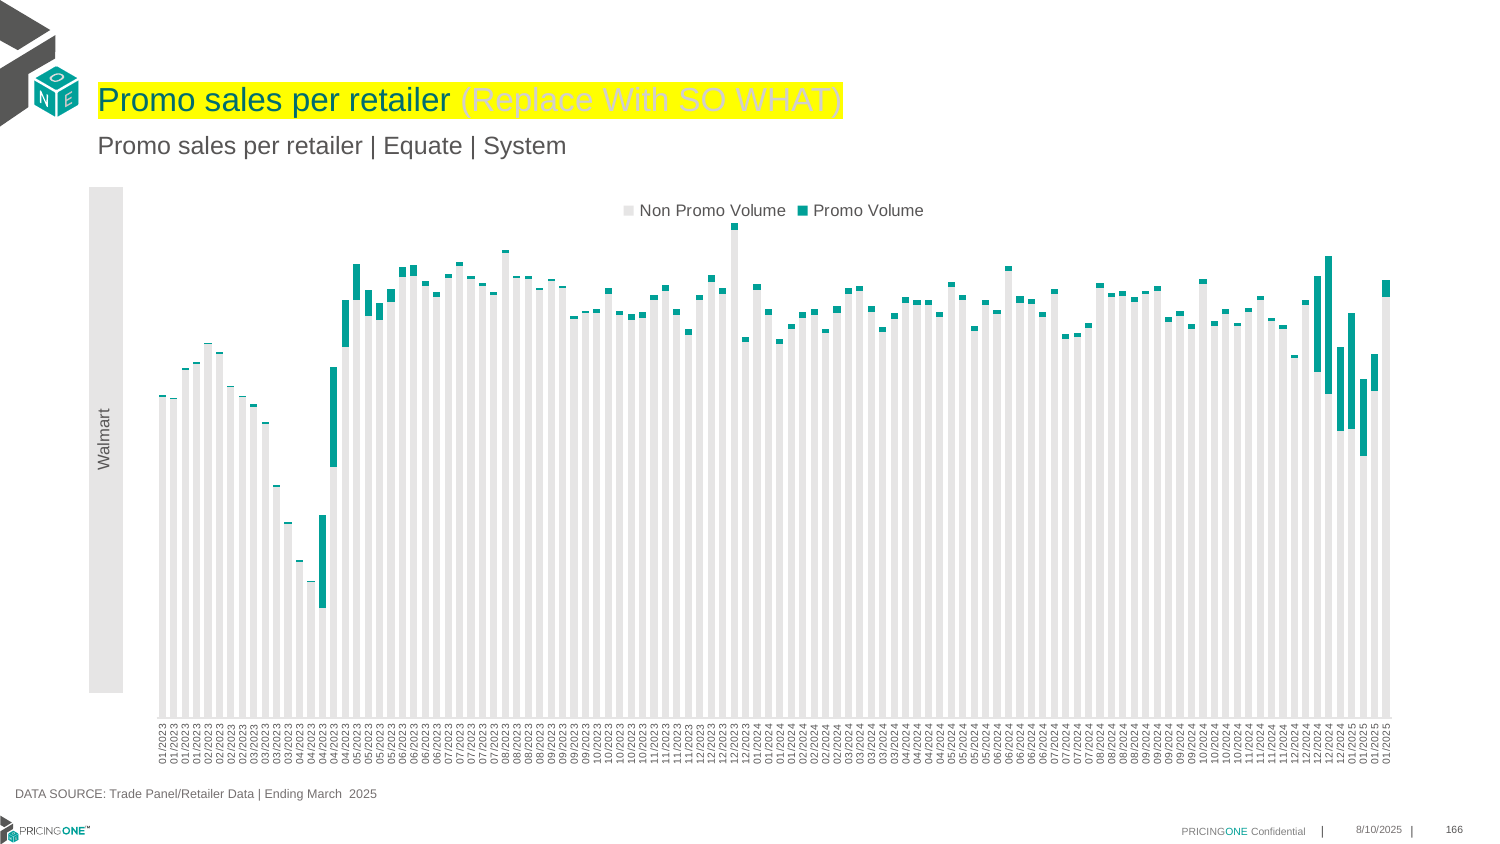

# Promo sales per retailer (Replace With SO WHAT)
Promo sales per retailer | Equate | System

### Chart

| Category | Non Promo Volume | Promo Volume |
|---|---|---|
| 44934 | 61566.0 | 314.0 |
| 44941 | 61170.0 | 200.0 |
| 44948 | 66702.0 | 276.0 |
| 44955 | 67722.0 | 408.0 |
| 44962 | 71638.0 | 252.0 |
| 44969 | 69750.0 | 290.0 |
| 44976 | 63344.0 | 280.0 |
| 44983 | 61562.0 | 178.0 |
| 44990 | 59626.0 | 498.0 |
| 44997 | 56366.0 | 366.0 |
| 45004 | 44254.0 | 268.0 |
| 45011 | 37130.0 | 358.0 |
| 45018 | 29910.0 | 258.0 |
| 45025 | 26064.0 | 190.0 |
| 45032 | 20988.0 | 17780.0 |
| 45039 | 48042.0 | 19184.0 |
| 45046 | 71042.0 | 8968.0 |
| 45053 | 80096.0 | 6922.0 |
| 45060 | 77012.0 | 4914.0 |
| 45067 | 76214.0 | 3306.0 |
| 45074 | 79650.0 | 2578.0 |
| 45081 | 84564.0 | 1840.0 |
| 45088 | 84620.0 | 2114.0 |
| 45095 | 82700.0 | 1046.0 |
| 45102 | 80707.0 | 972.0 |
| 45109 | 84221.0 | 760.0 |
| 45116 | 86608.0 | 746.0 |
| 45123 | 84202.0 | 450.0 |
| 45130 | 82800.0 | 552.0 |
| 45137 | 81044.0 | 600.0 |
| 45144 | 89110.0 | 562.0 |
| 45151 | 84362.0 | 380.0 |
| 45158 | 84124.0 | 548.0 |
| 45165 | 82090.0 | 358.0 |
| 45172 | 83732.0 | 410.0 |
| 45179 | 82390.0 | 308.0 |
| 45186 | 76510.0 | 460.0 |
| 45193 | 77684.0 | 372.0 |
| 45200 | 77686.0 | 754.0 |
| 45207 | 81302.0 | 1048.0 |
| 45214 | 77286.0 | 696.0 |
| 45221 | 76338.0 | 980.0 |
| 45228 | 76620.0 | 1106.0 |
| 45235 | 80000.0 | 1056.0 |
| 45242 | 81822.0 | 1068.0 |
| 45249 | 77134.0 | 1190.0 |
| 45256 | 73362.0 | 1148.0 |
| 45263 | 80000.0 | 1140.0 |
| 45270 | 83452.0 | 1360.0 |
| 45277 | 81266.0 | 1124.0 |
| 45284 | 93586.0 | 1306.0 |
| 45291 | 71960.0 | 970.0 |
| 45298 | 82048.0 | 1058.0 |
| 45305 | 77178.0 | 1204.0 |
| 45312 | 71580.0 | 1090.0 |
| 45319 | 74456.0 | 1092.0 |
| 45326 | 76648.0 | 1070.0 |
| 45333 | 77172.0 | 1230.0 |
| 45340 | 73668.0 | 950.0 |
| 45347 | 77524.0 | 1362.0 |
| 45354 | 81326.0 | 1046.0 |
| 45361 | 81752.0 | 1100.0 |
| 45368 | 77696.0 | 1224.0 |
| 45375 | 73984.0 | 968.0 |
| 45382 | 76520.0 | 1164.0 |
| 45389 | 79506.0 | 1072.0 |
| 45396 | 79171.0 | 952.0 |
| 45403 | 79030.0 | 1084.0 |
| 45410 | 76806.0 | 1016.0 |
| 45417 | 82506.0 | 1042.0 |
| 45424 | 80032.0 | 1062.0 |
| 45431 | 74224.0 | 894.0 |
| 45438 | 79198.0 | 884.0 |
| 45445 | 77378.0 | 848.0 |
| 45452 | 85692.0 | 818.0 |
| 45459 | 79574.0 | 1206.0 |
| 45466 | 79338.0 | 978.0 |
| 45473 | 76834.0 | 954.0 |
| 45480 | 81276.0 | 1002.0 |
| 45487 | 72604.0 | 962.0 |
| 45494 | 73024.0 | 666.0 |
| 45501 | 74804.0 | 814.0 |
| 45508 | 82432.0 | 924.0 |
| 45515 | 80716.0 | 748.0 |
| 45522 | 80870.0 | 914.0 |
| 45529 | 79720.0 | 1024.0 |
| 45536 | 81190.0 | 646.0 |
| 45543 | 81766.0 | 966.0 |
| 45550 | 75946.0 | 810.0 |
| 45557 | 77010.0 | 874.0 |
| 45564 | 74544.0 | 917.0 |
| 45571 | 83148.0 | 914.0 |
| 45578 | 75193.0 | 872.0 |
| 45585 | 77335.0 | 970.0 |
| 45592 | 75076.0 | 630.0 |
| 45599 | 77822.0 | 808.0 |
| 45606 | 80010.0 | 820.0 |
| 45613 | 76036.0 | 686.0 |
| 45620 | 74462.0 | 822.0 |
| 45627 | 68916.0 | 696.0 |
| 45634 | 79215.0 | 896.0 |
| 45641 | 66280.0 | 18368.0 |
| 45648 | 61982.0 | 26592.0 |
| 45655 | 55060.0 | 16054.0 |
| 45662 | 55320.0 | 22270.0 |
| 45669 | 50102.0 | 14890.0 |
| 45676 | 62660.0 | 7150.0 |
| 45683 | 80610.0 | 3384.0 |
| Walmart |
| --- |
DATA SOURCE: Trade Panel/Retailer Data | Ending March  2025

8/10/2025
166